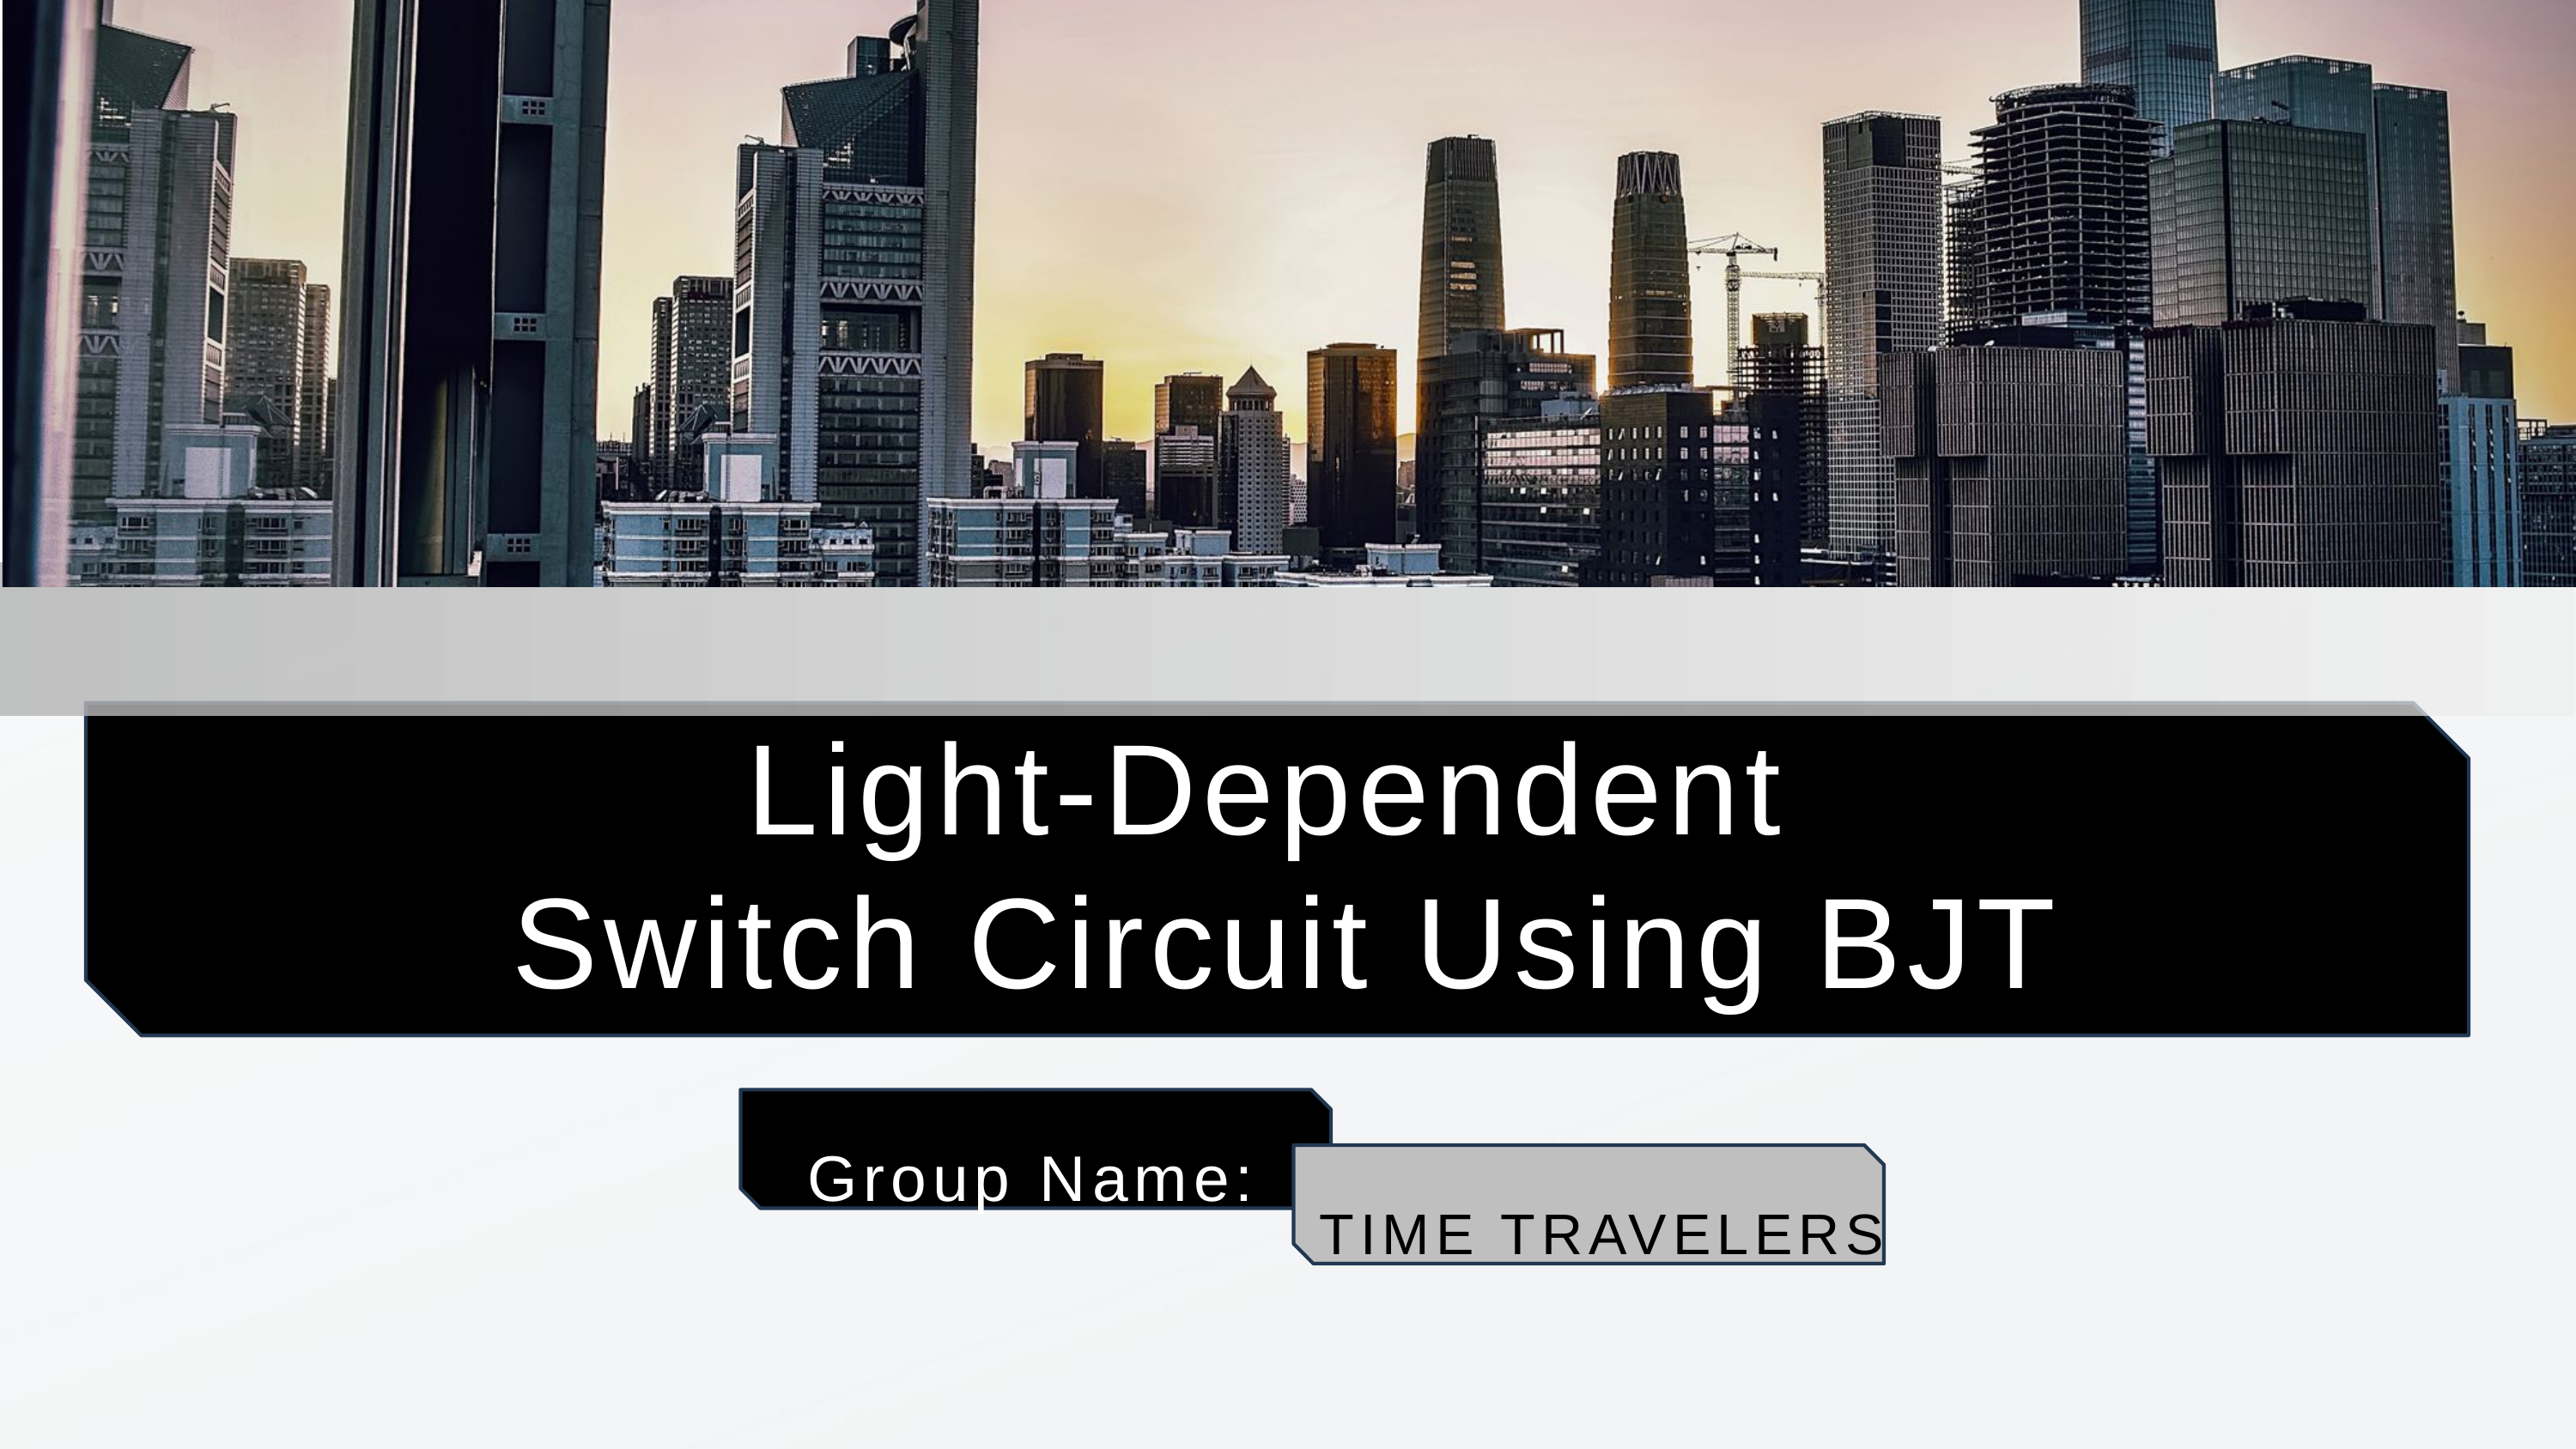

Light-Dependent
Switch Circuit Using BJT

Group Name:

TIME TRAVELERS